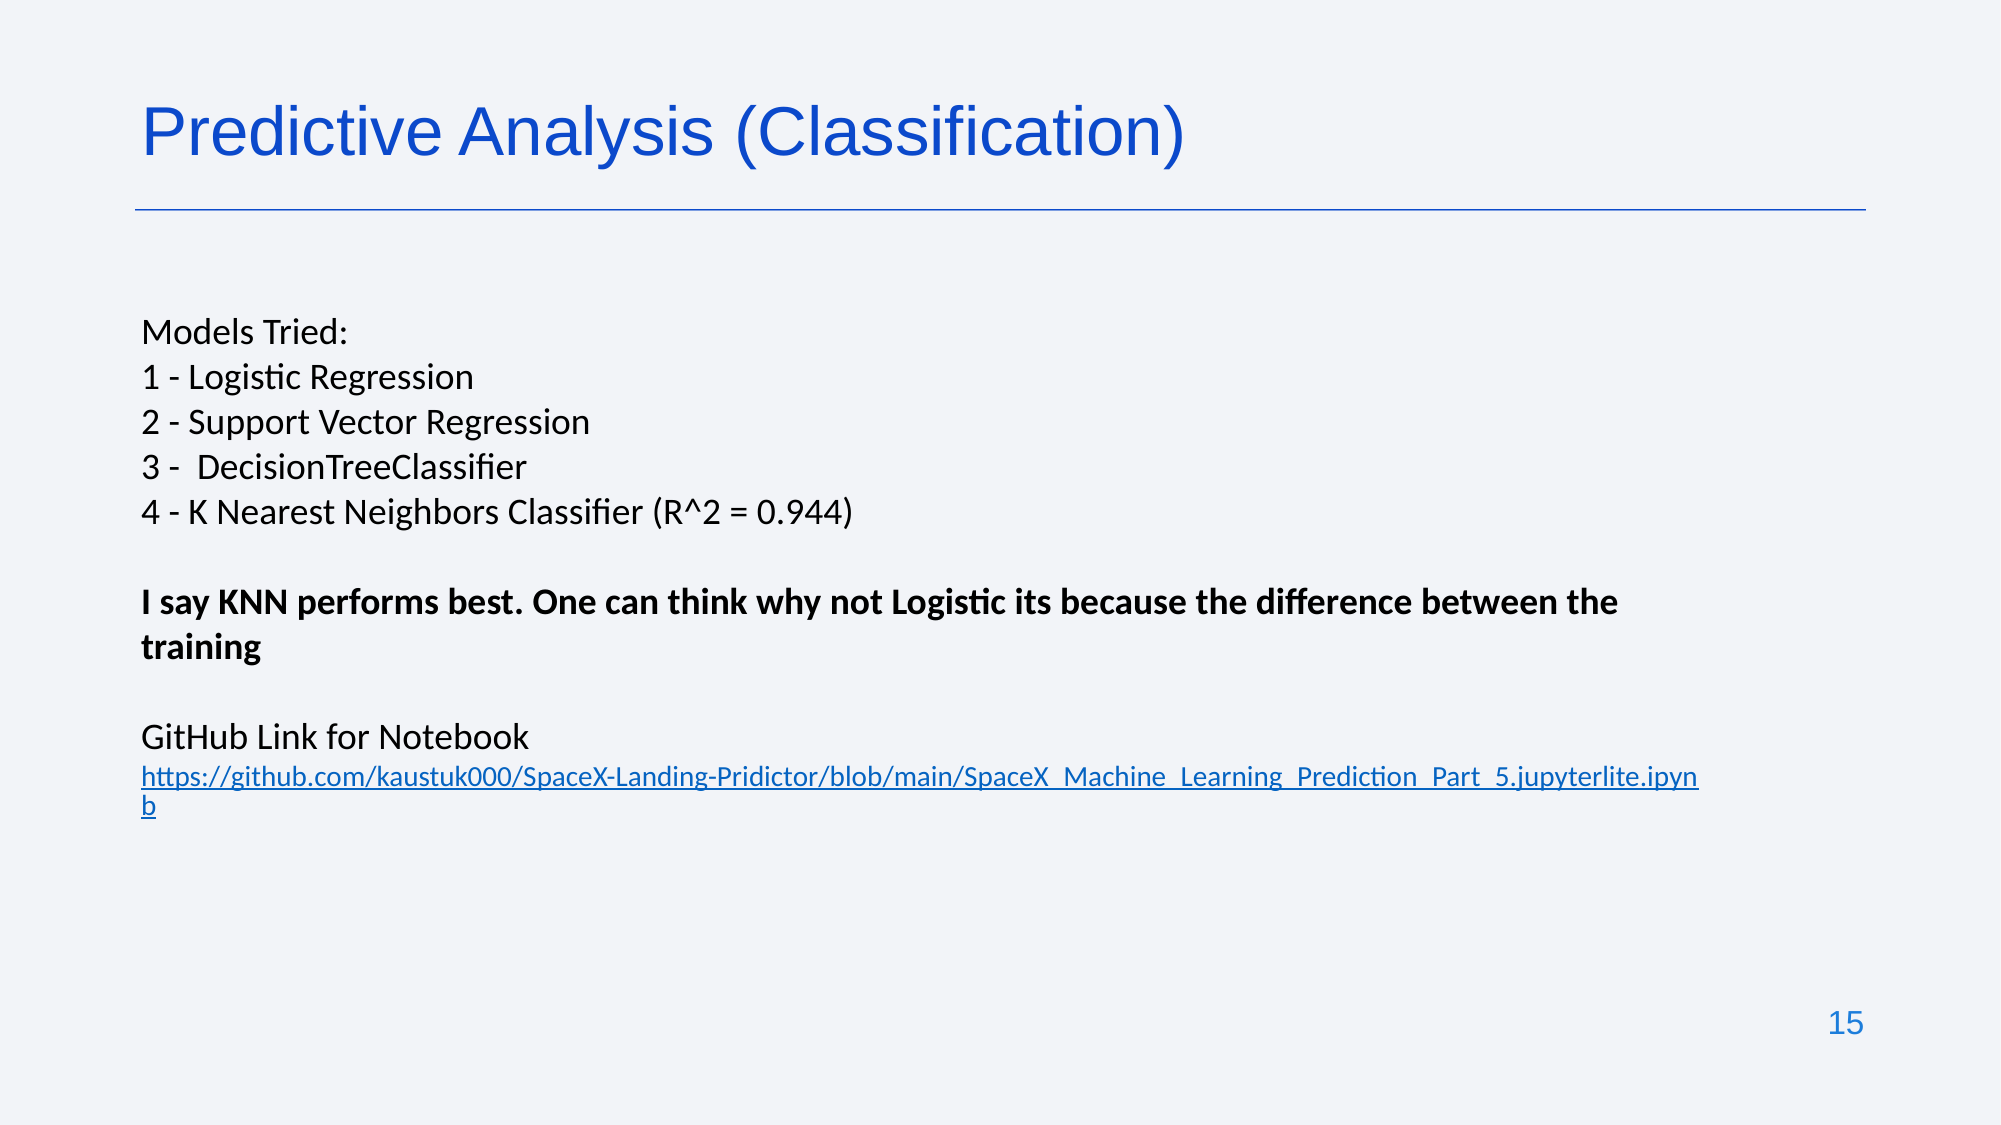

Predictive Analysis (Classification)
Models Tried:
1 - Logistic Regression
2 - Support Vector Regression
3 -  DecisionTreeClassifier
4 - K Nearest Neighbors Classifier (R^2 = 0.944)

I say KNN performs best. One can think why not Logistic its because the difference between the training

GitHub Link for Notebook
https://github.com/kaustuk000/SpaceX-Landing-Pridictor/blob/main/SpaceX_Machine_Learning_Prediction_Part_5.jupyterlite.ipynb
15